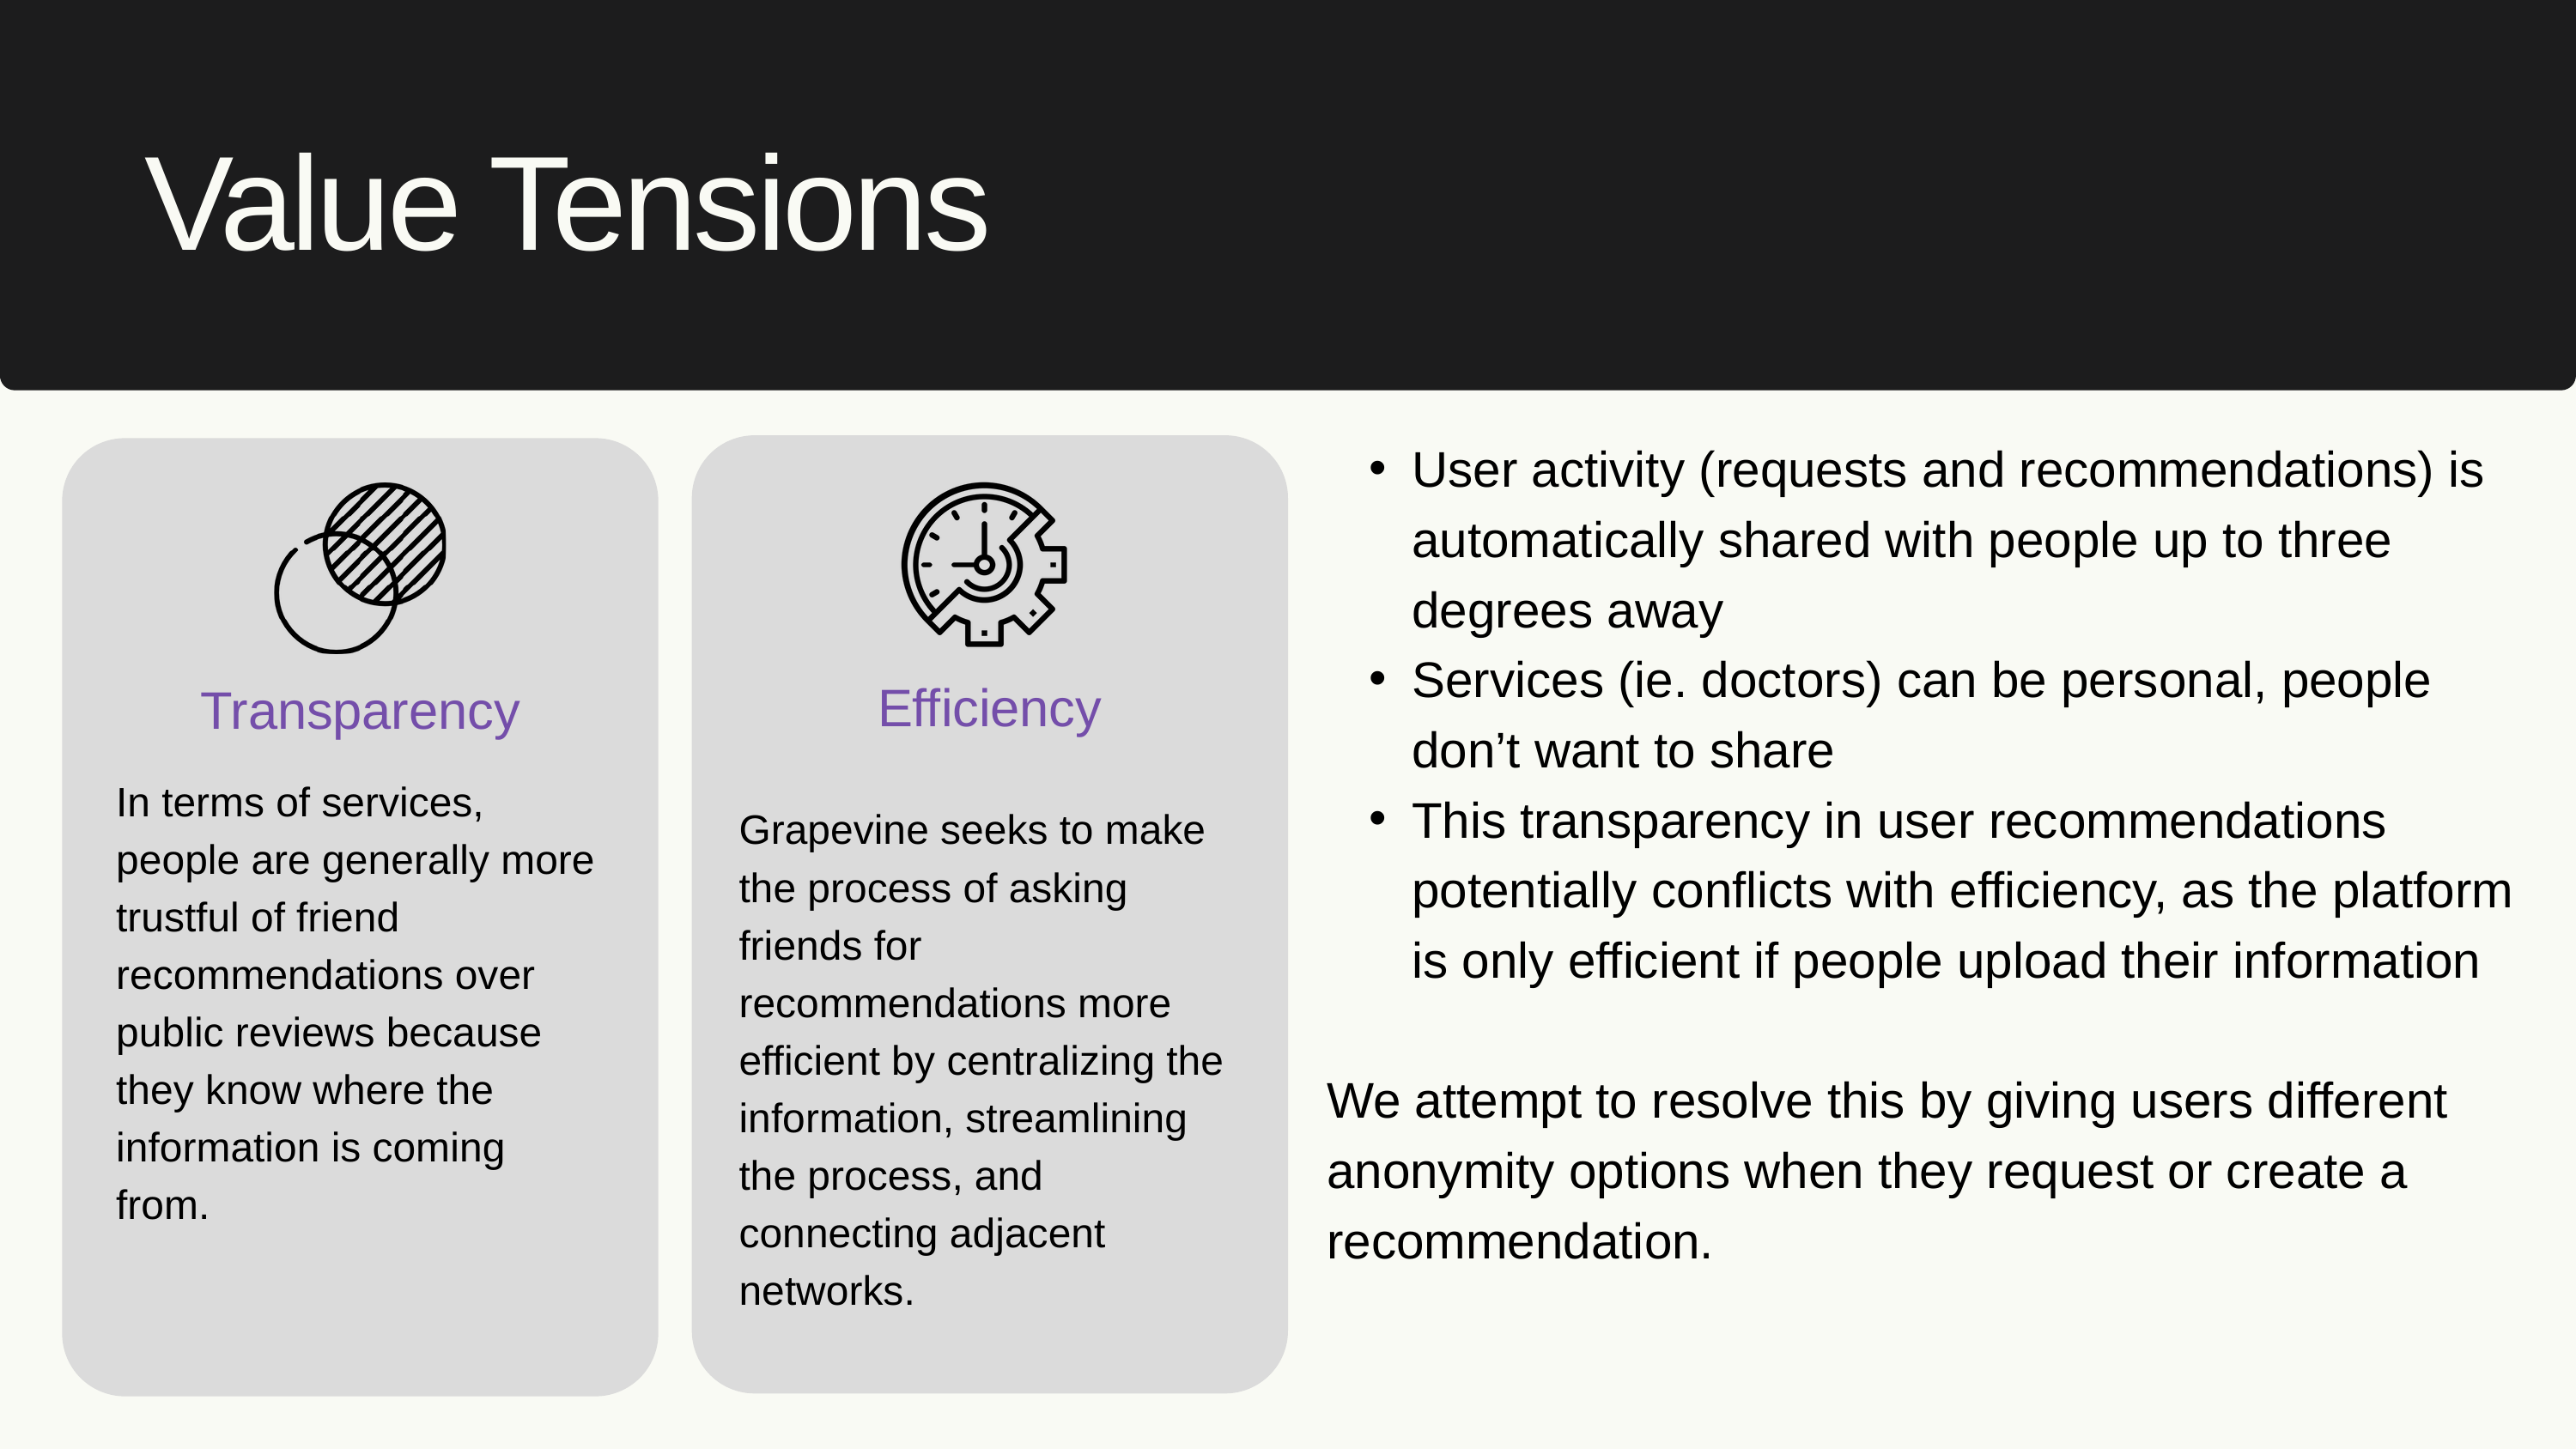

Value Tensions
User activity (requests and recommendations) is automatically shared with people up to three degrees away
Services (ie. doctors) can be personal, people don’t want to share
This transparency in user recommendations potentially conflicts with efficiency, as the platform is only efficient if people upload their information

We attempt to resolve this by giving users different anonymity options when they request or create a recommendation.

Efficiency
Transparency
In terms of services, people are generally more trustful of friend recommendations over public reviews because they know where the information is coming from.
Grapevine seeks to make the process of asking friends for recommendations more efficient by centralizing the information, streamlining the process, and connecting adjacent networks.